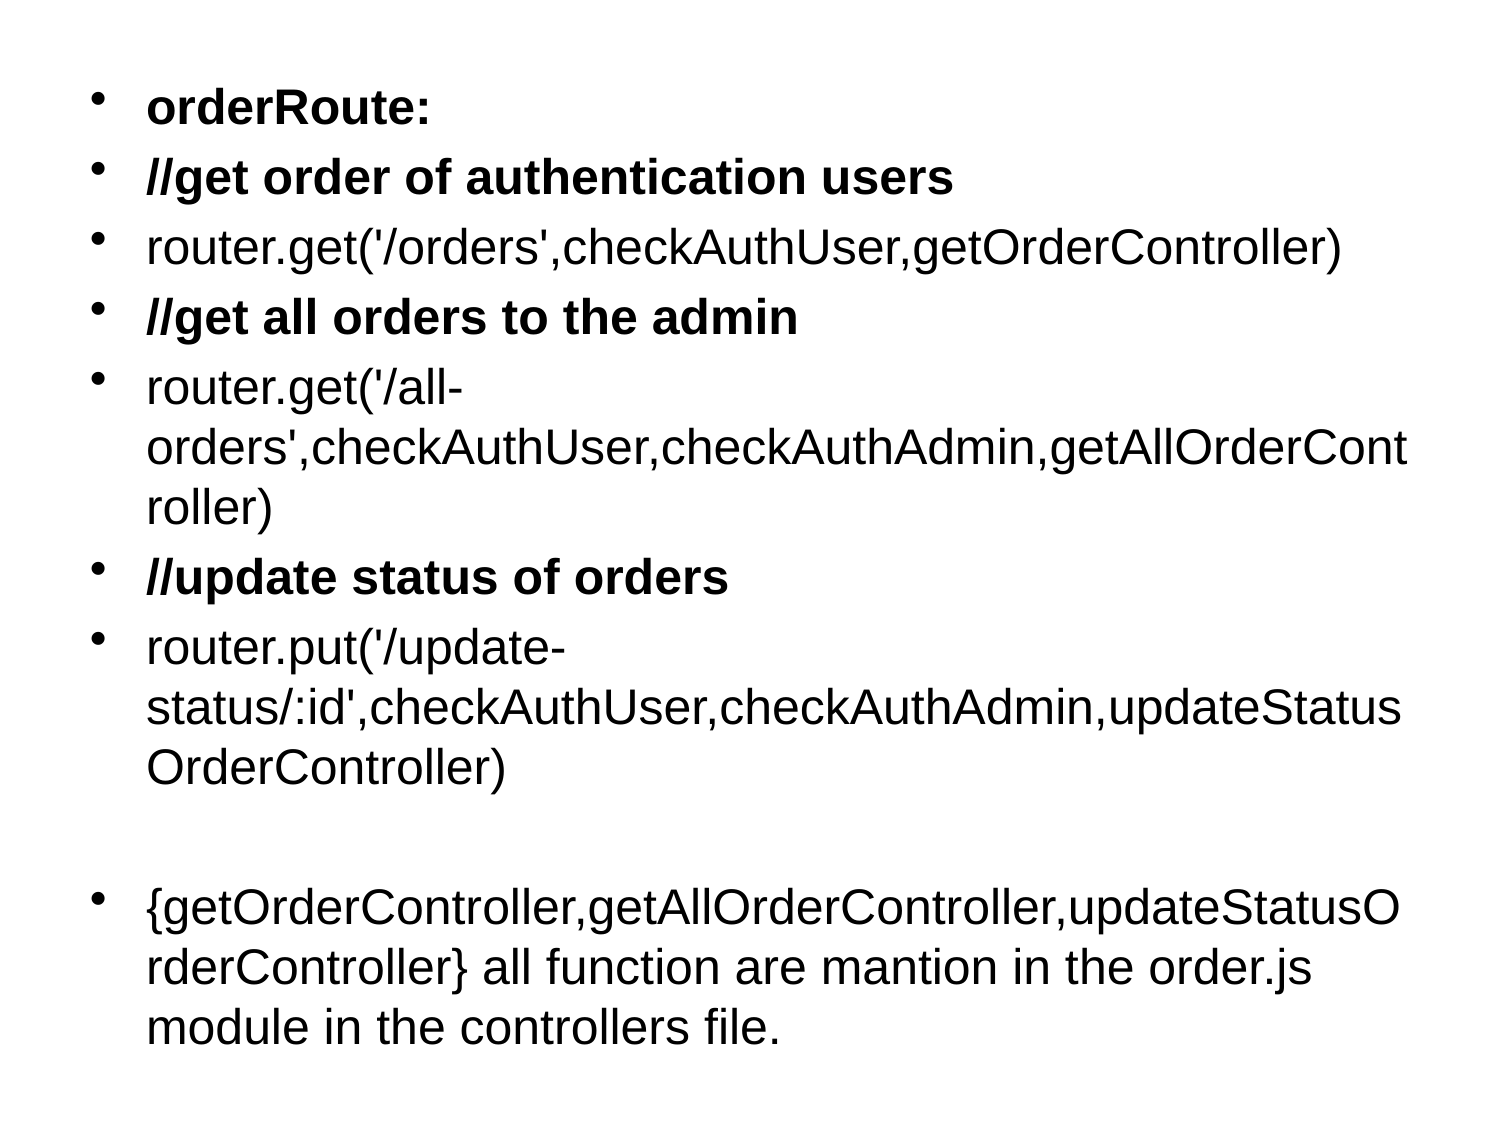

orderRoute:
//get order of authentication users
router.get('/orders',checkAuthUser,getOrderController)
//get all orders to the admin
router.get('/all-orders',checkAuthUser,checkAuthAdmin,getAllOrderController)
//update status of orders
router.put('/update-status/:id',checkAuthUser,checkAuthAdmin,updateStatusOrderController)

{getOrderController,getAllOrderController,updateStatusOrderController} all function are mantion in the order.js module in the controllers file.